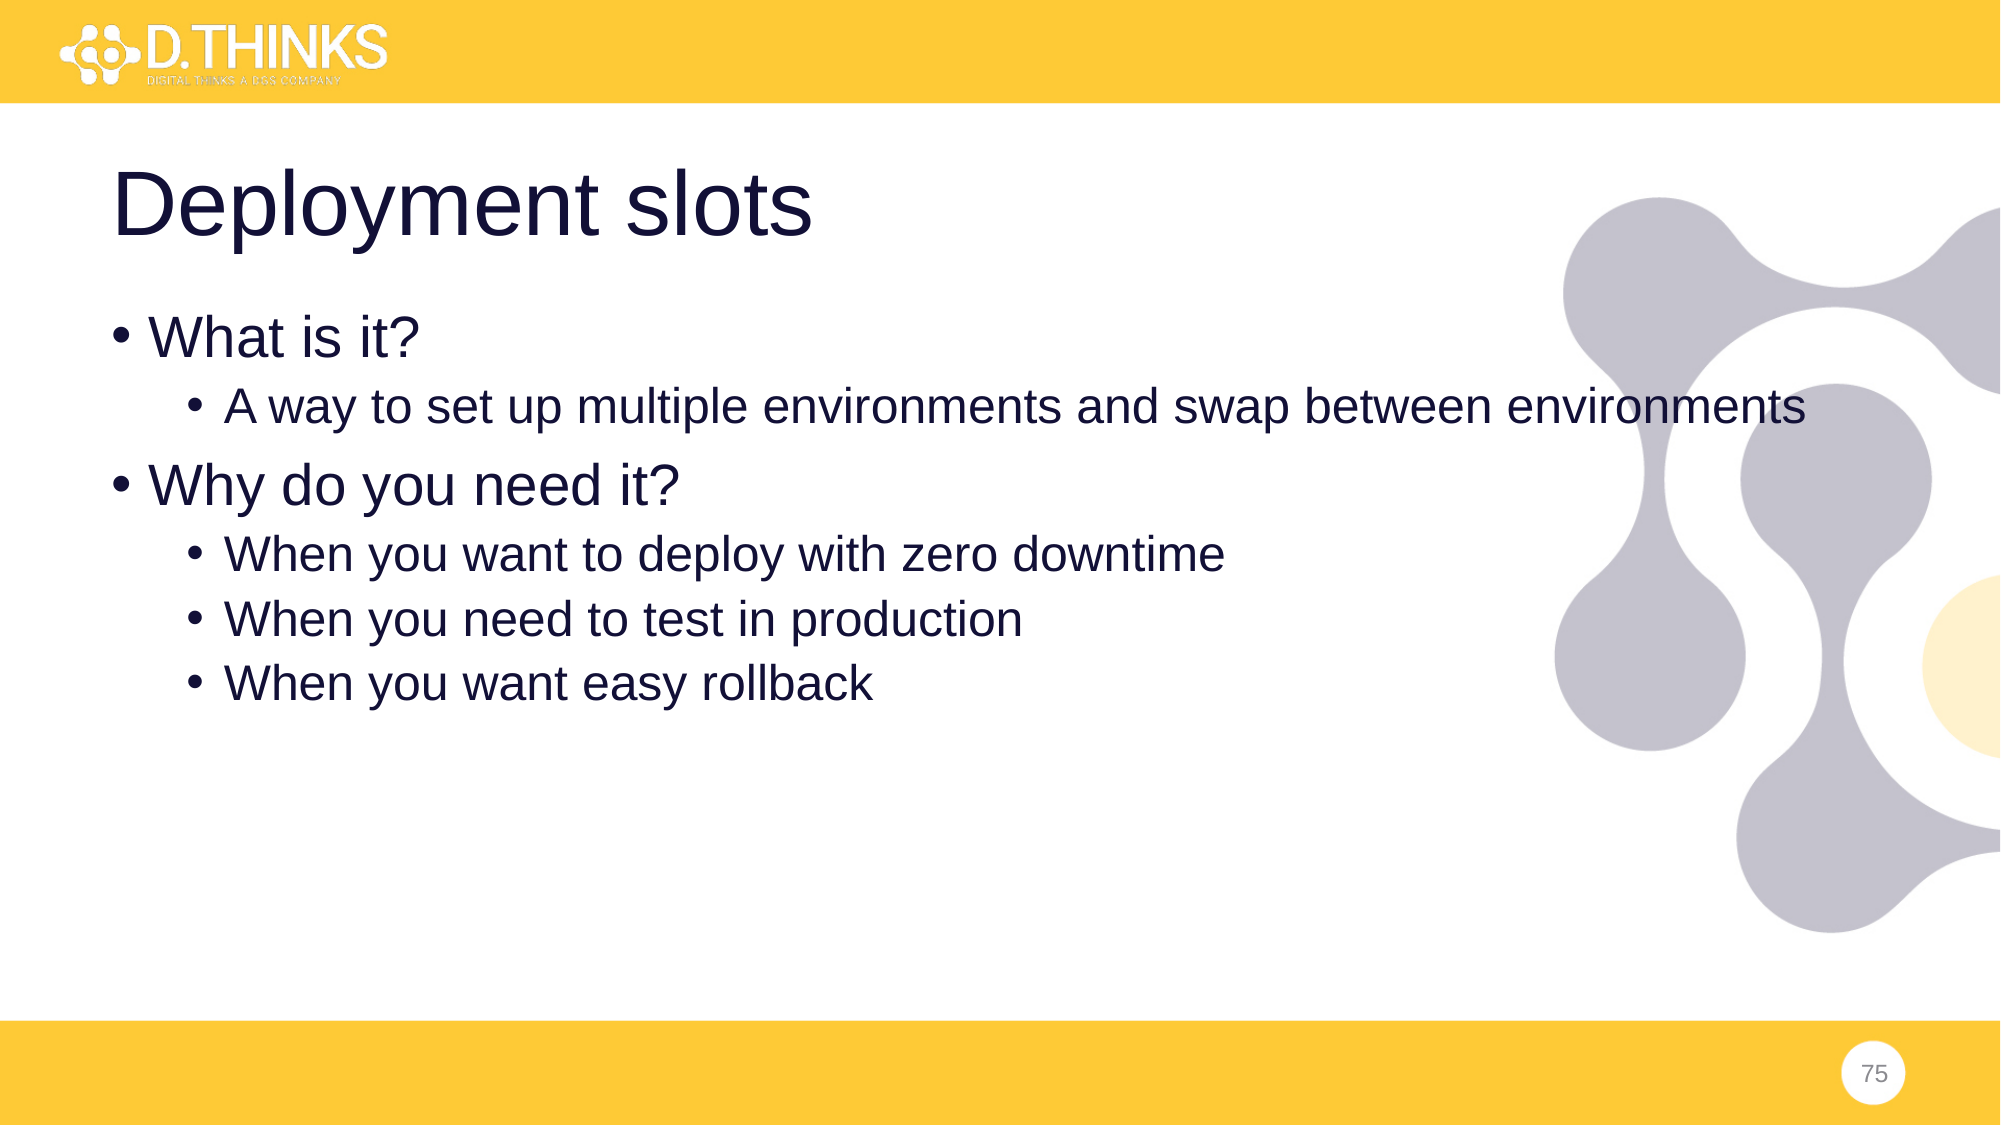

# Deployment slots
What is it?
A way to set up multiple environments and swap between environments
Why do you need it?
When you want to deploy with zero downtime
When you need to test in production
When you want easy rollback

75